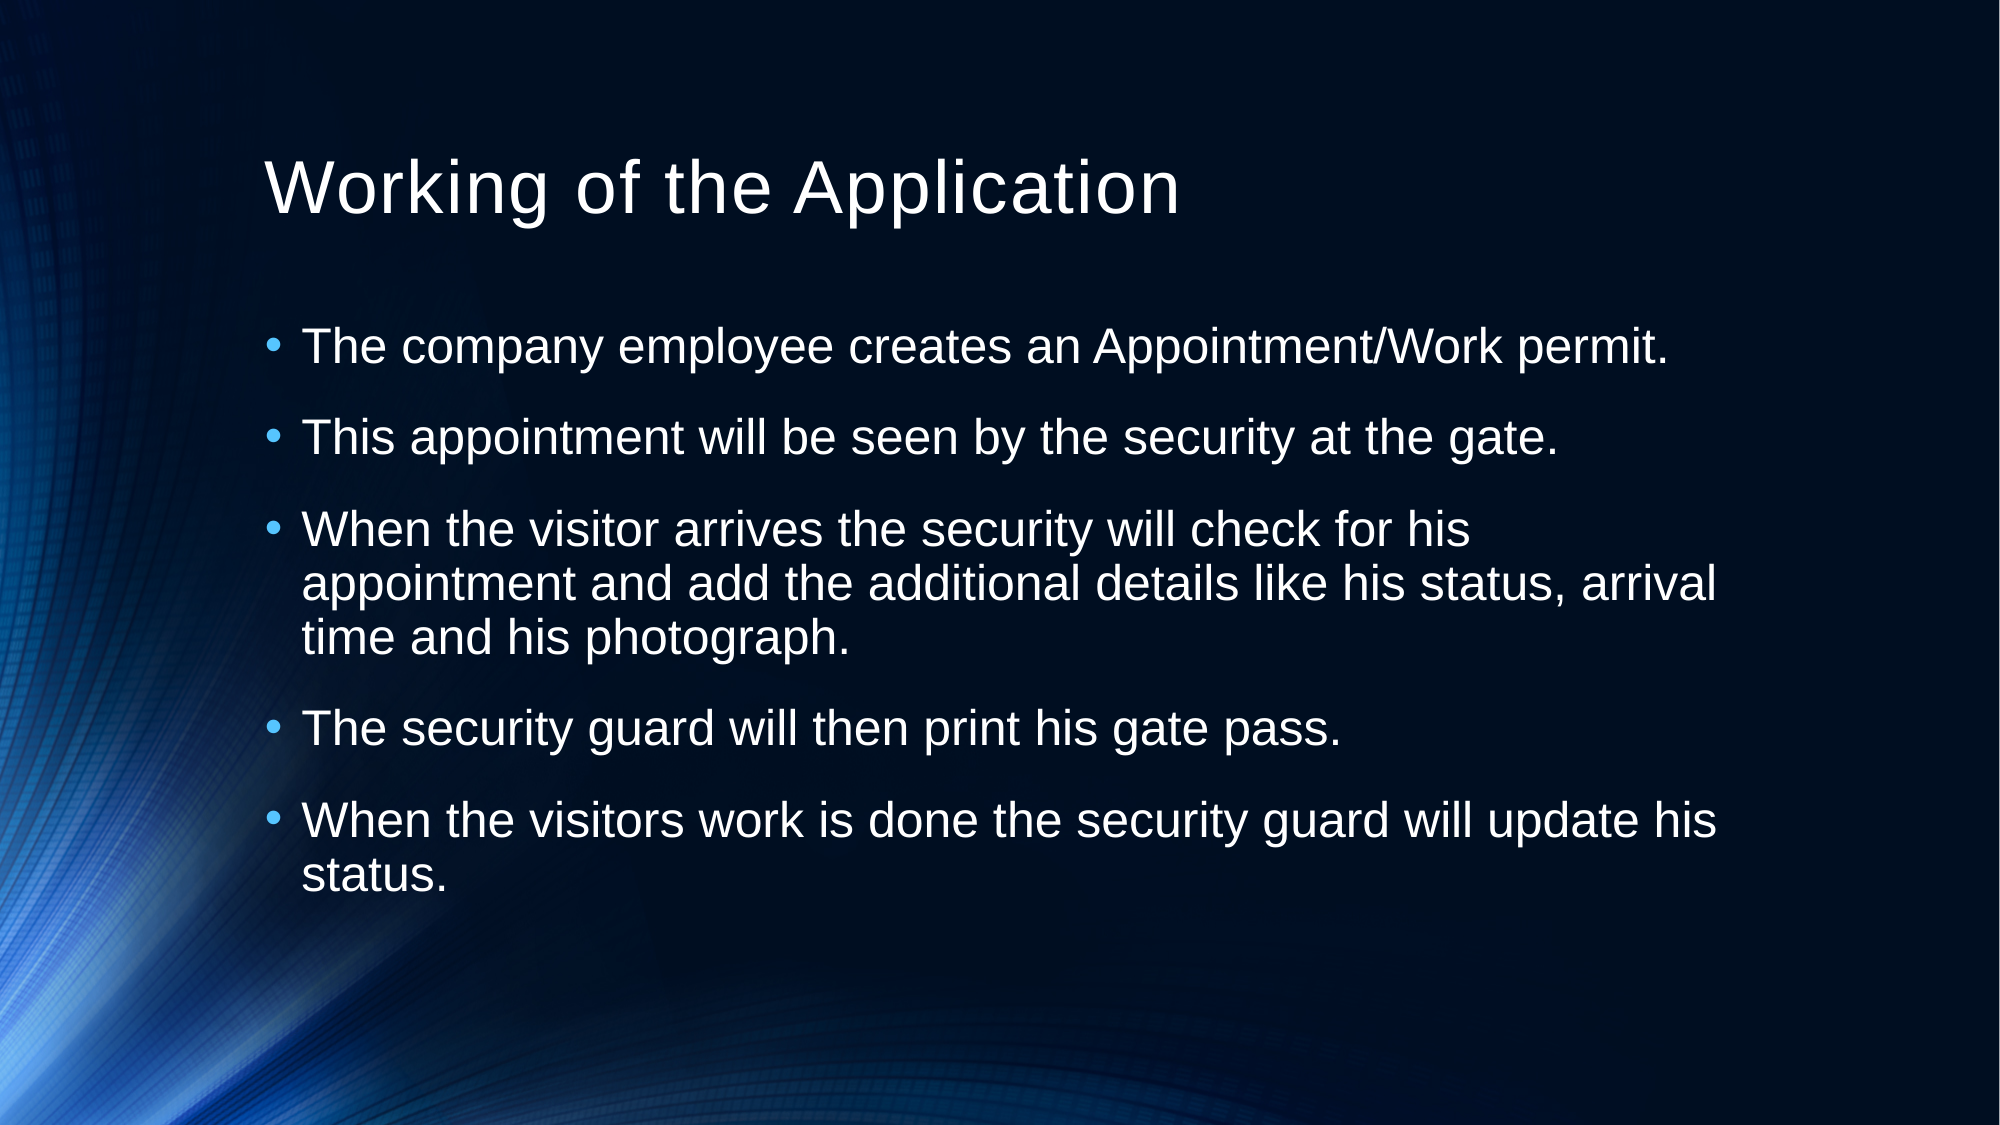

# Working of the Application
The company employee creates an Appointment/Work permit.
This appointment will be seen by the security at the gate.
When the visitor arrives the security will check for his appointment and add the additional details like his status, arrival time and his photograph.
The security guard will then print his gate pass.
When the visitors work is done the security guard will update his status.